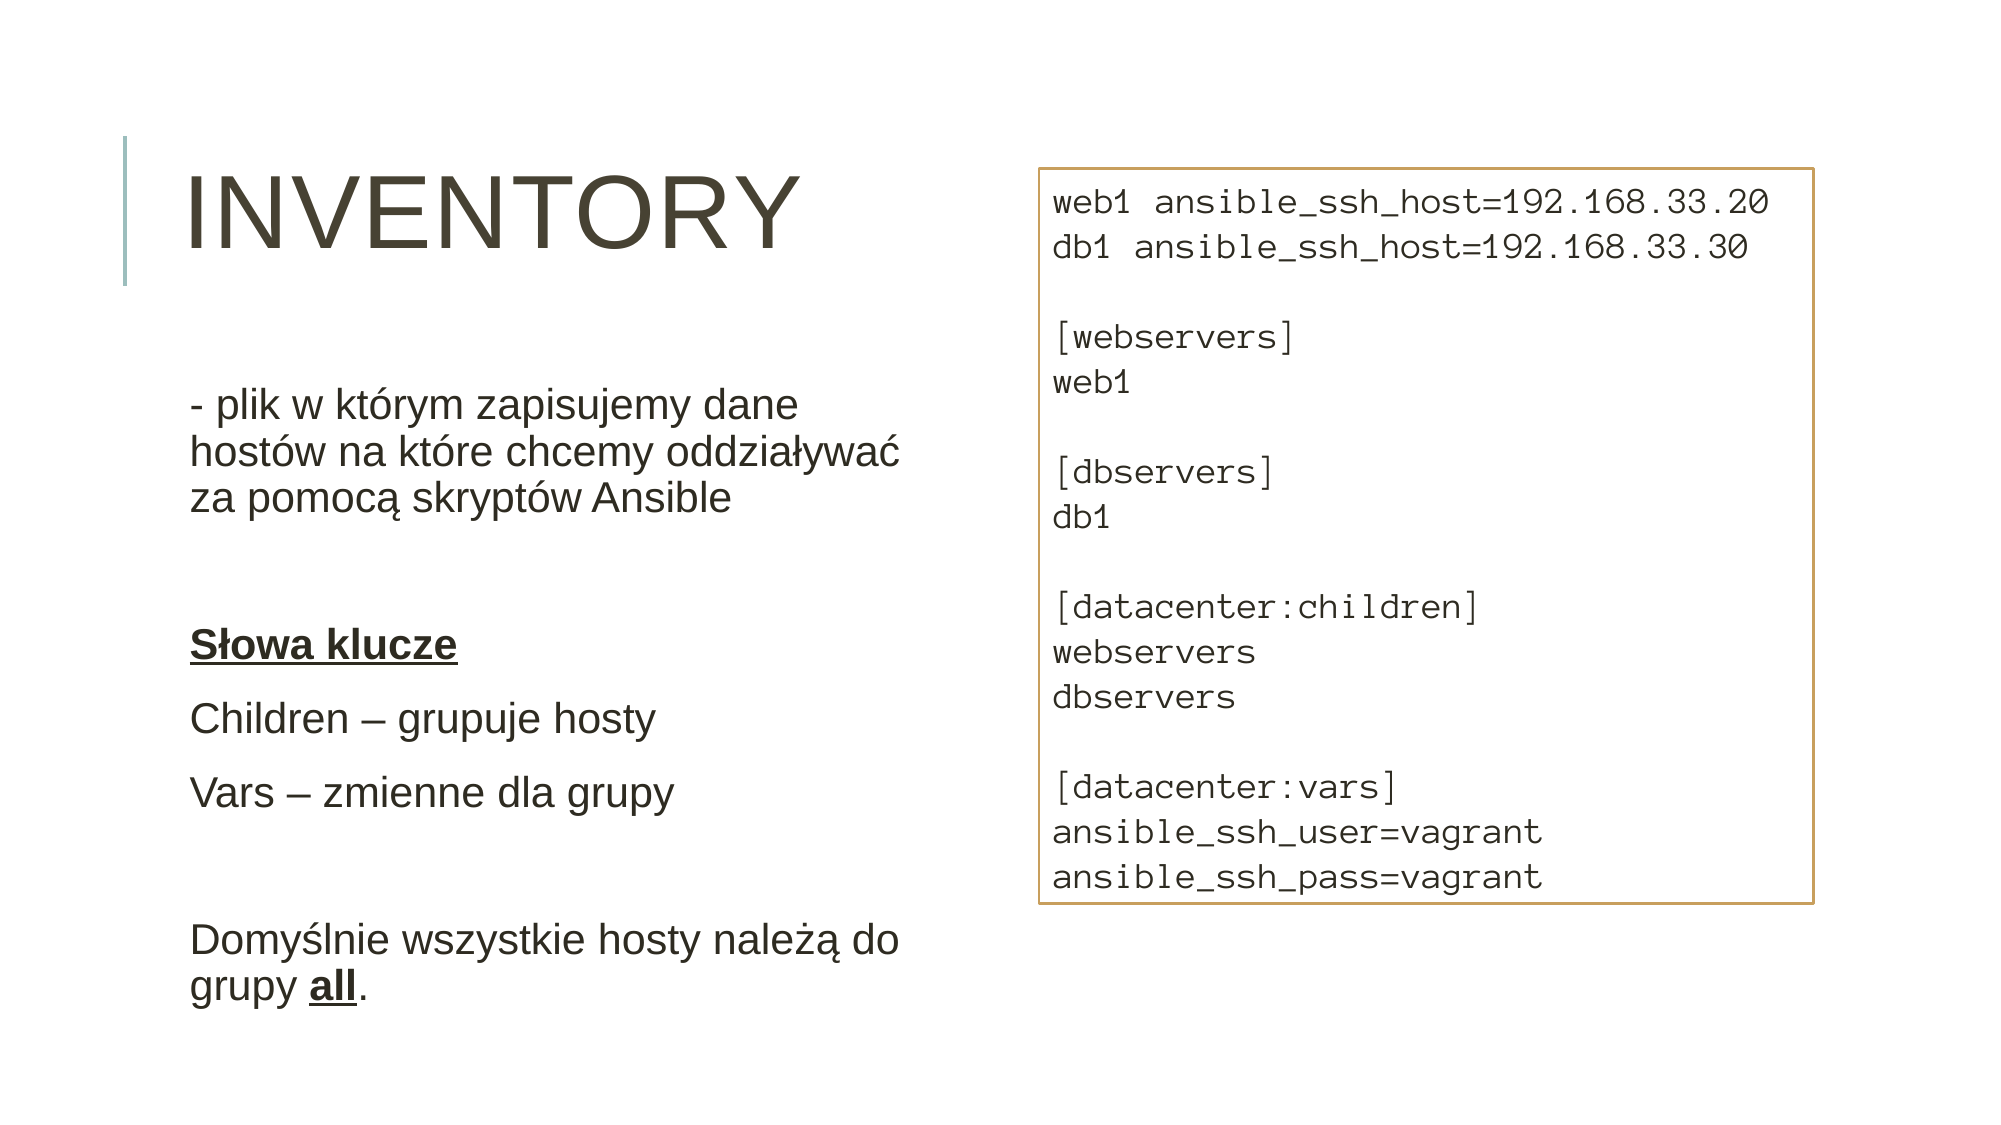

# Inventory
web1 ansible_ssh_host=192.168.33.20
db1 ansible_ssh_host=192.168.33.30

[webservers]
web1

[dbservers]
db1

[datacenter:children]
webservers
dbservers

[datacenter:vars]
ansible_ssh_user=vagrant
ansible_ssh_pass=vagrant
- plik w którym zapisujemy dane hostów na które chcemy oddziaływać za pomocą skryptów Ansible

Słowa klucze
Children – grupuje hosty
Vars – zmienne dla grupy

Domyślnie wszystkie hosty należą do grupy all.